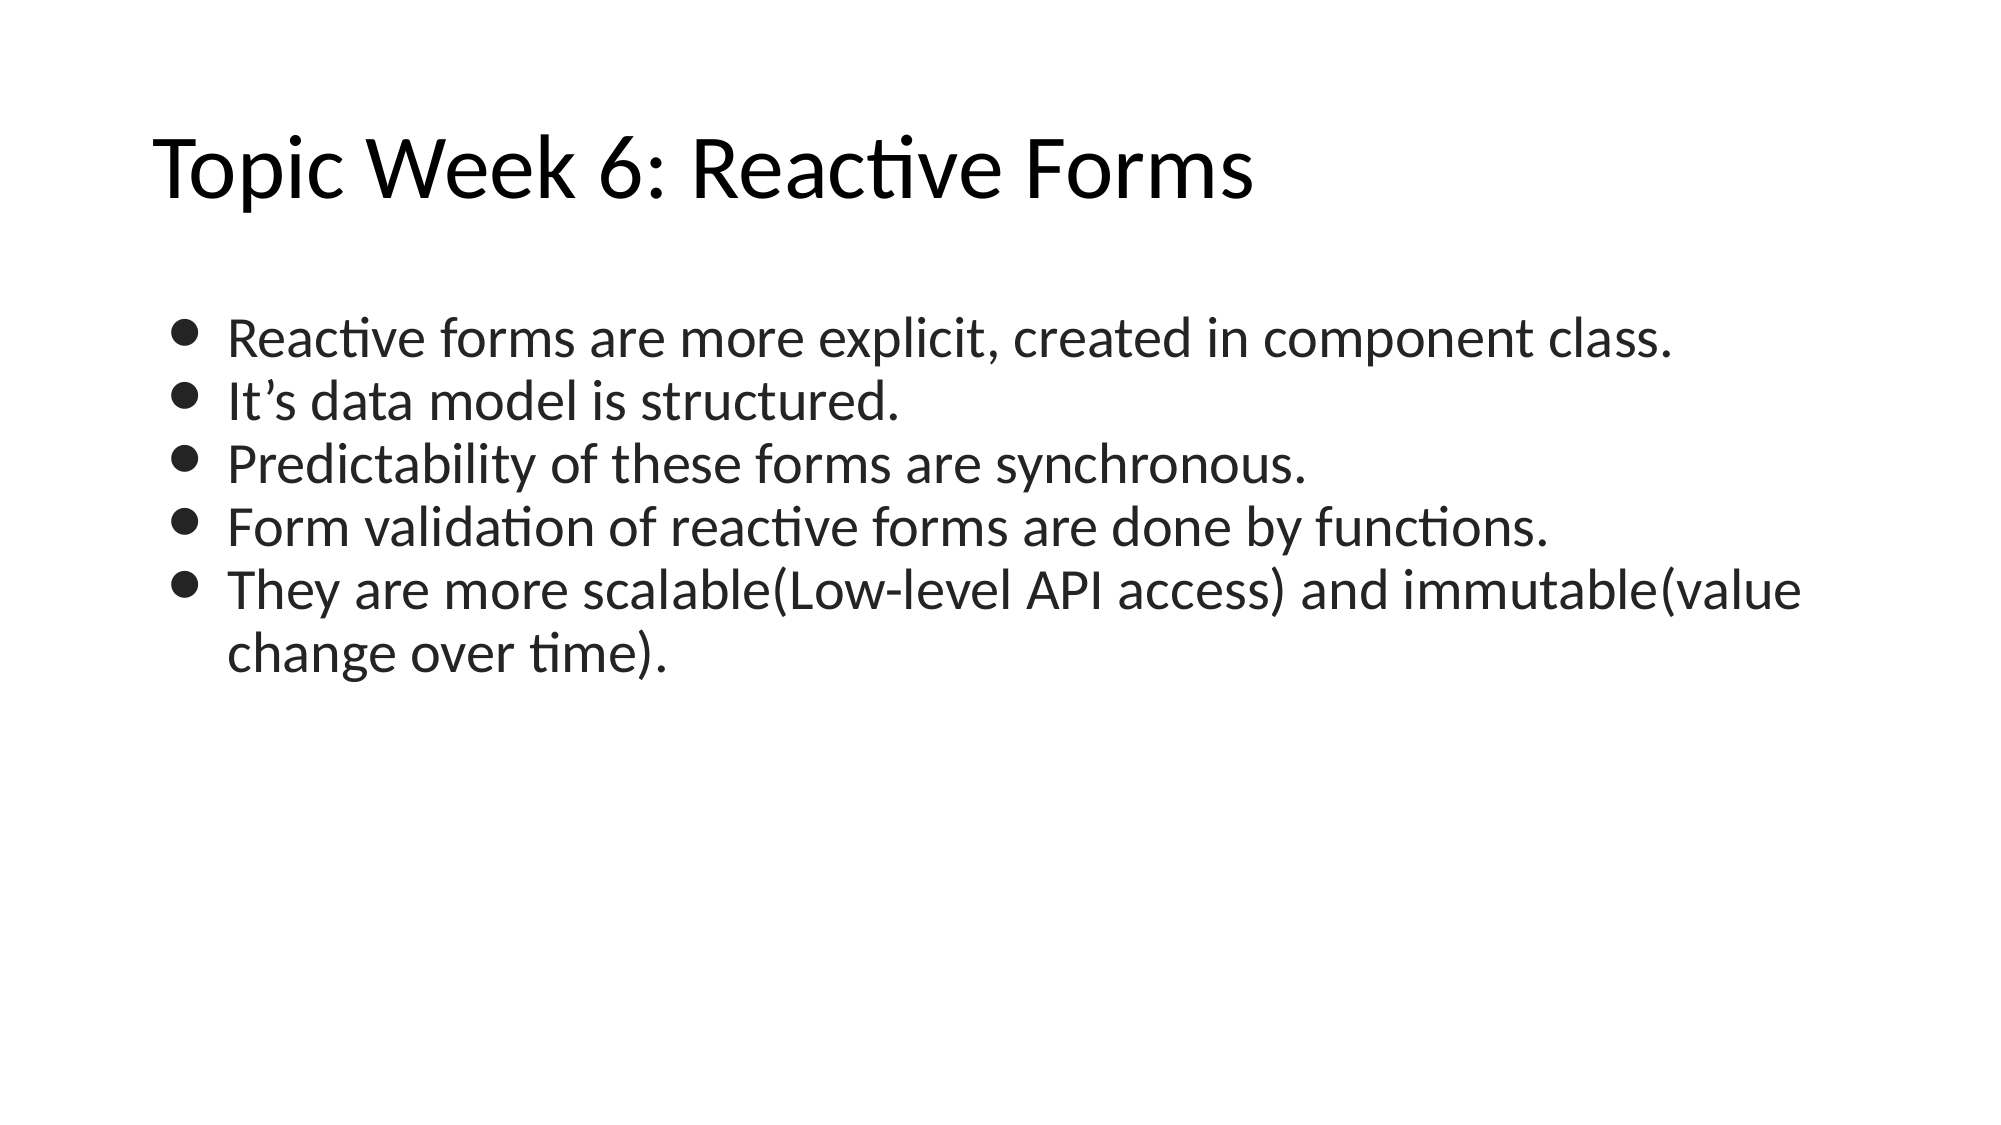

# Topic Week 6: Reactive Forms
Reactive forms are more explicit, created in component class.
It’s data model is structured.
Predictability of these forms are synchronous.
Form validation of reactive forms are done by functions.
They are more scalable(Low-level API access) and immutable(value change over time).